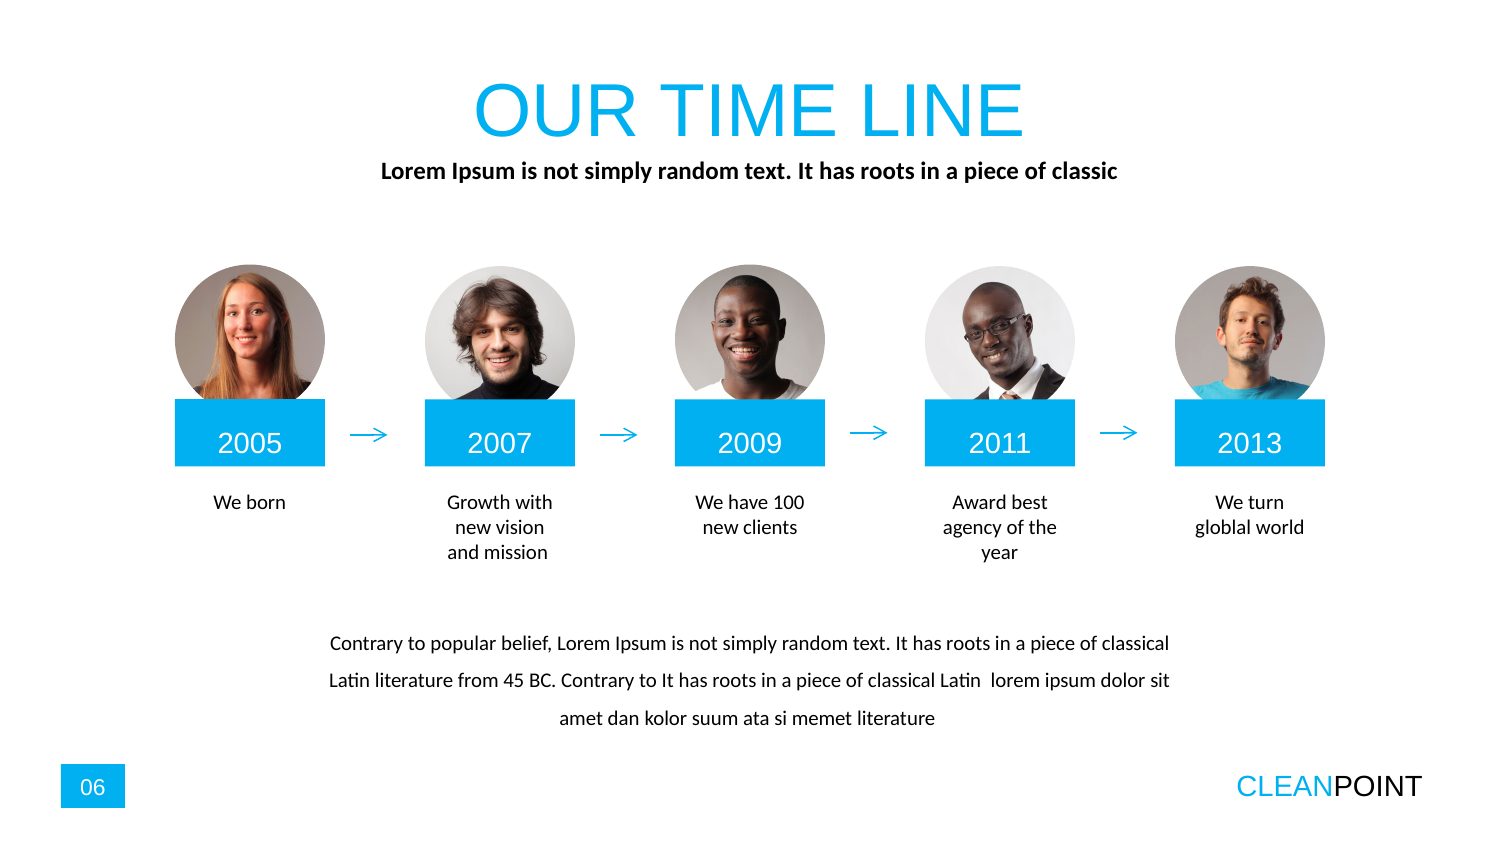

# OUR TIME LINE
Lorem Ipsum is not simply random text. It has roots in a piece of classic

2005
We born

2009
We have 100 new clients

2007
Growth with new vision and mission

2011
Award best agency of the year

2013
We turn globlal world
Contrary to popular belief, Lorem Ipsum is not simply random text. It has roots in a piece of classical Latin literature from 45 BC. Contrary to It has roots in a piece of classical Latin  lorem ipsum dolor sit amet dan kolor suum ata si memet literature
CLEANPOINT
06